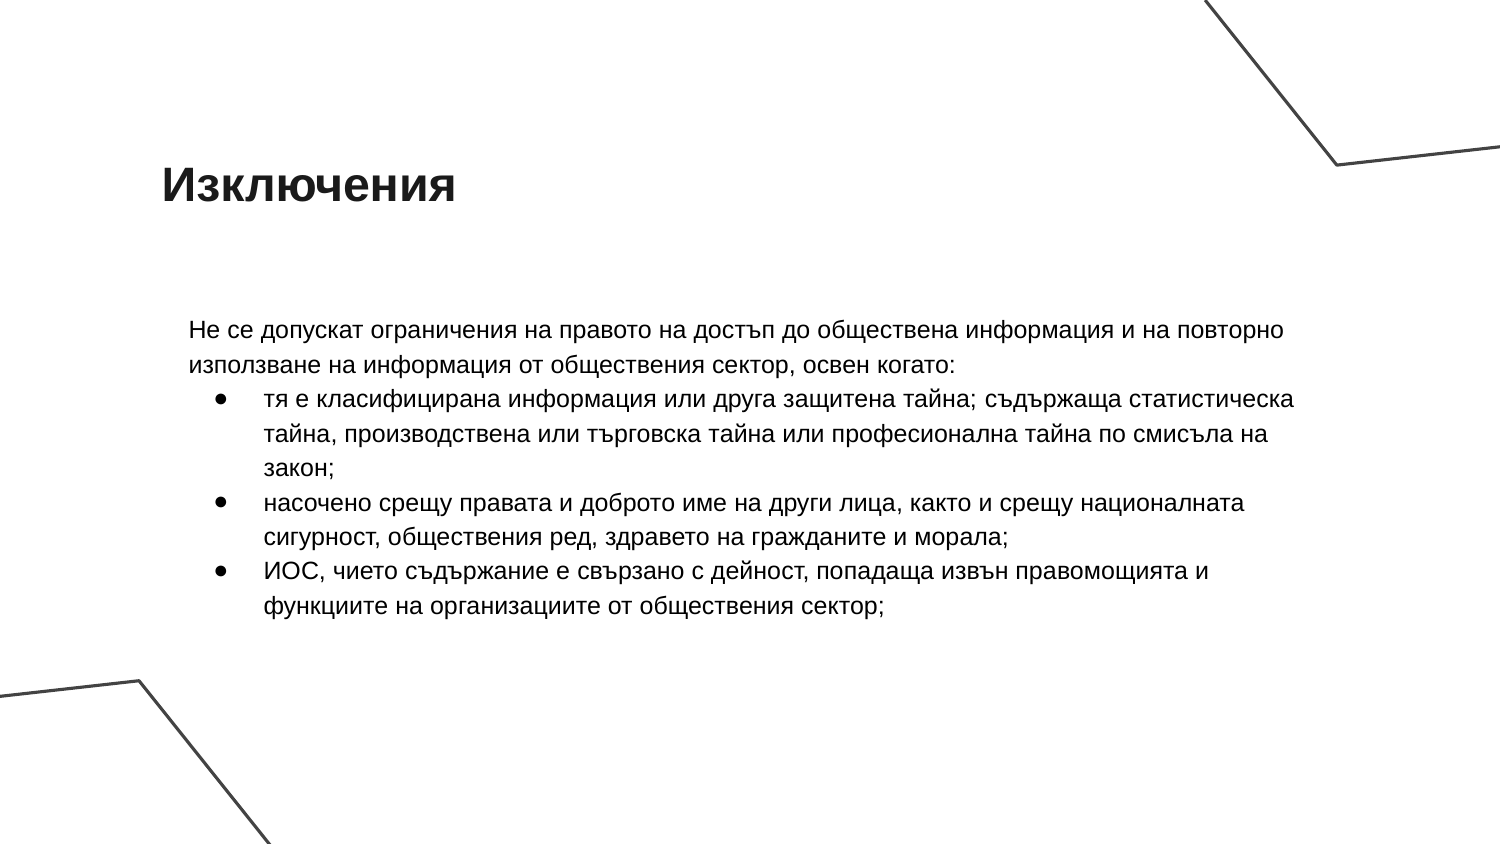

# Изключения
Не се допускат ограничения на правото на достъп до обществена информация и на повторно използване на информация от обществения сектор, освен когато:
тя е класифицирана информация или друга защитена тайна; съдържаща статистическа тайна, производствена или търговска тайна или професионална тайна по смисъла на закон;
насочено срещу правата и доброто име на други лица, както и срещу националната сигурност, обществения ред, здравето на гражданите и морала;
ИОС, чието съдържание е свързано с дейност, попадаща извън правомощията и функциите на организациите от обществения сектор;